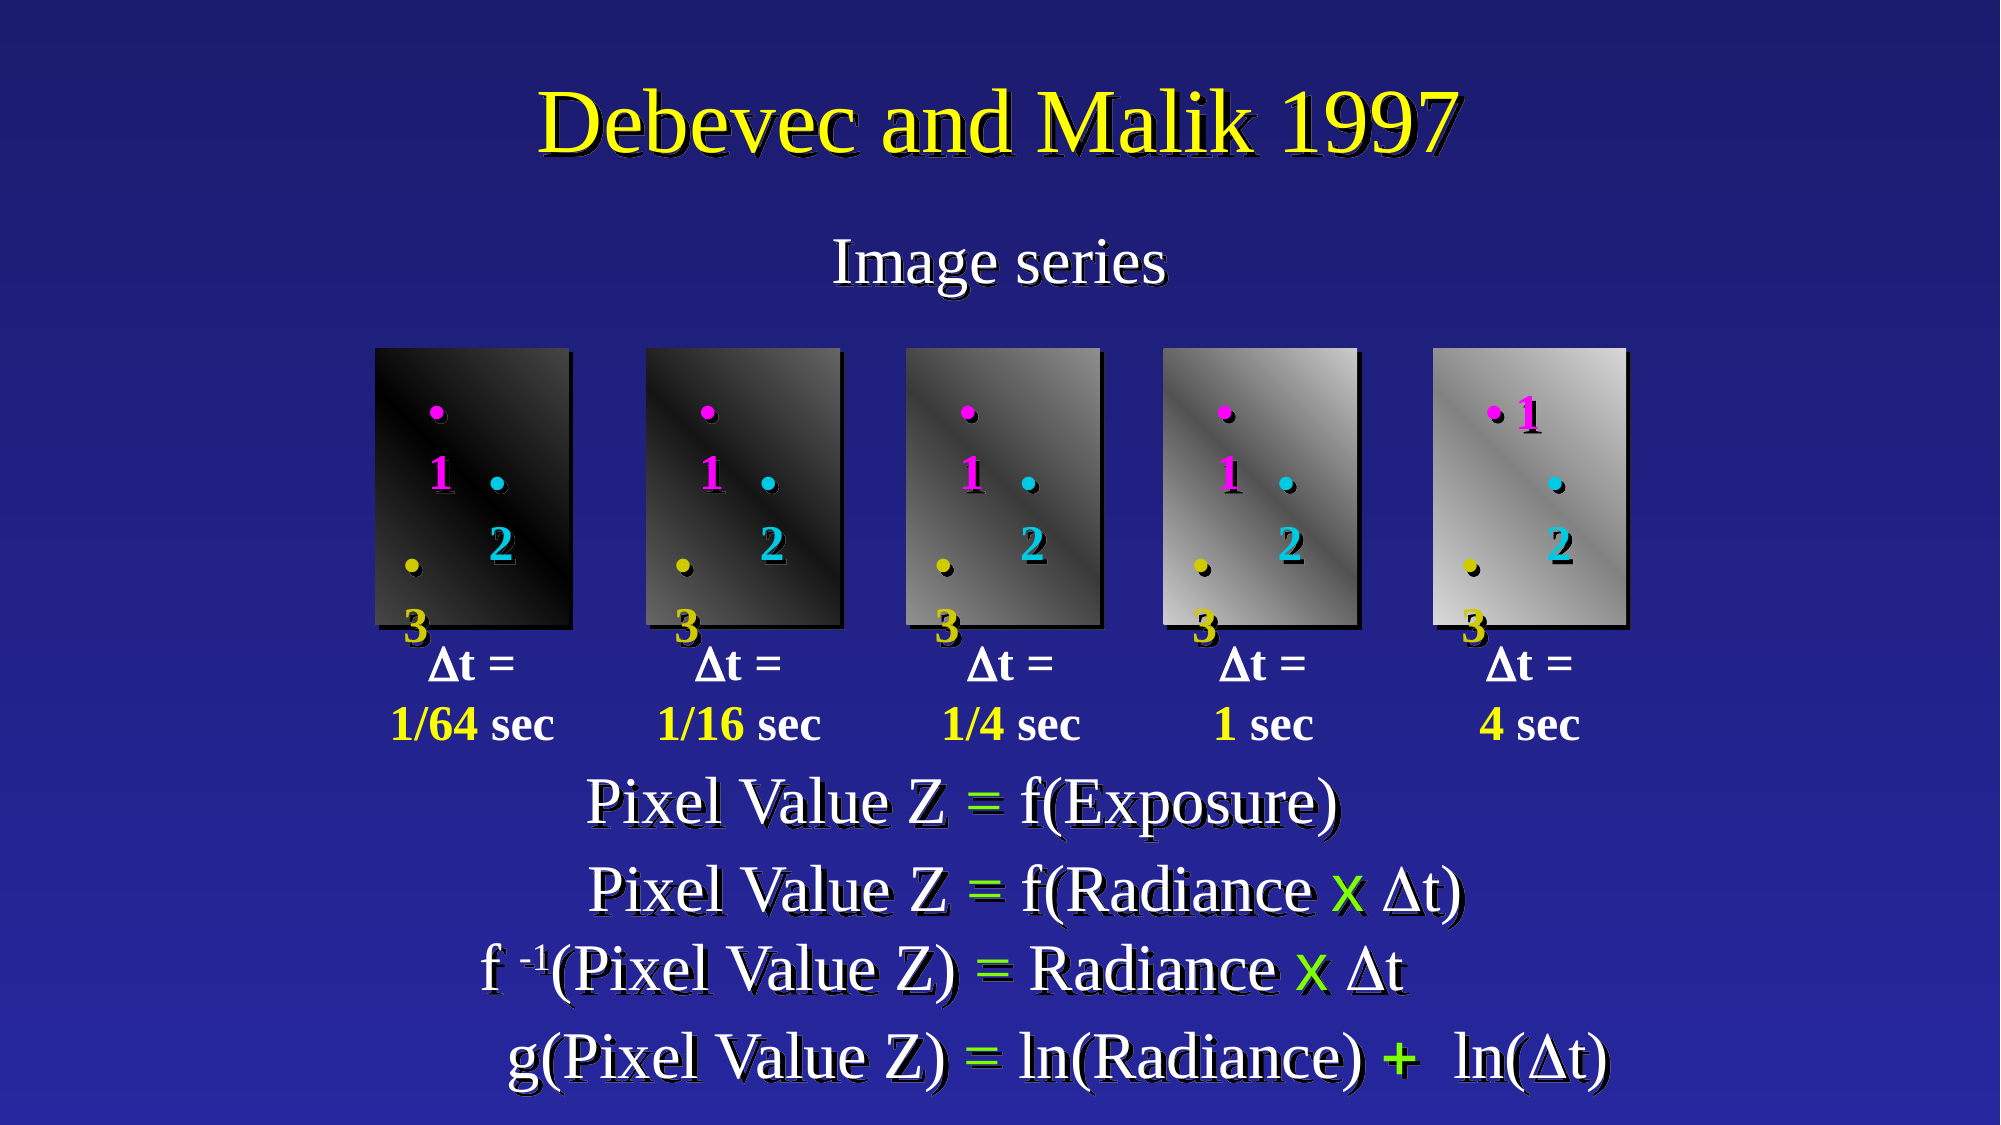

# Debevec and Malik 1997
Image series

• 1
• 1
• 1
• 1
• 1
• 2
• 2
• 2
• 2
•
2
• 3
• 3
• 3
• 3
• 3
Δt =
1/64 sec
Δt =
1/16 sec
Δt =
1/4 sec
Δt =
1 sec
Δt =
4 sec
Pixel Value Z = f(Exposure)
Pixel Value Z = f(Radiance x Δt)
f -1(Pixel Value Z) = Radiance x Δt
g(Pixel Value Z) = ln(Radiance) + ln(Δt)